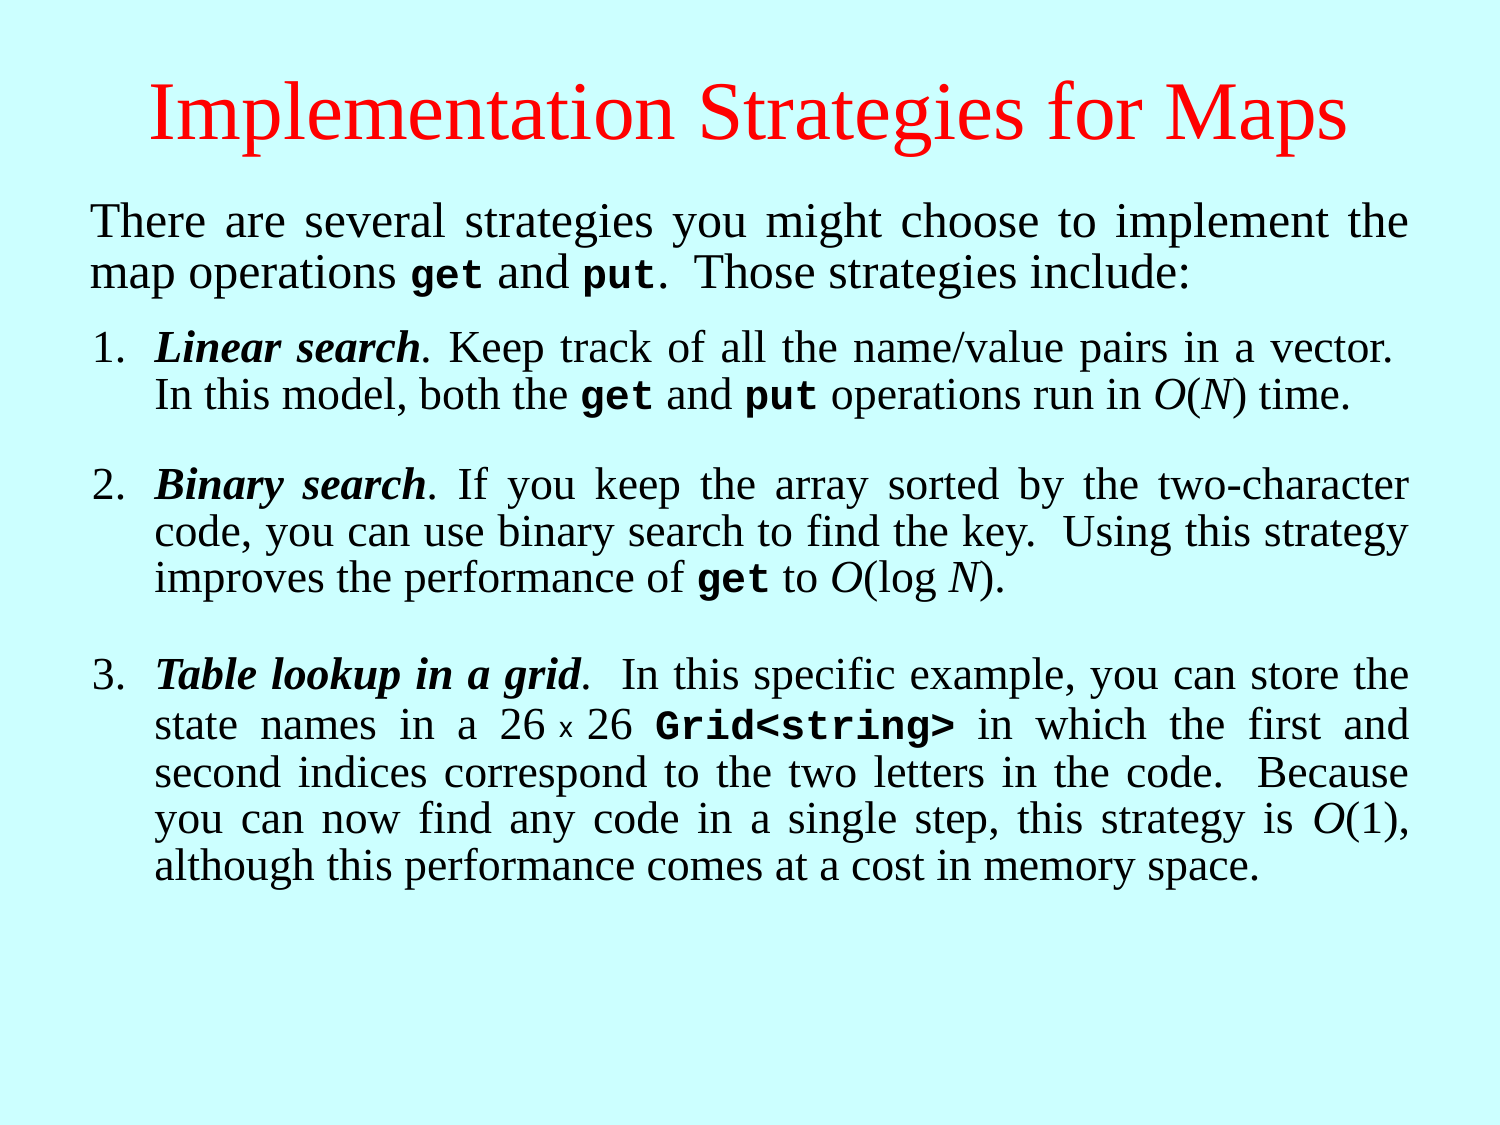

# Implementation Strategies for Maps
There are several strategies you might choose to implement the map operations get and put.  Those strategies include:
1.
Linear search. Keep track of all the name/value pairs in a vector.  In this model, both the get and put operations run in O(N) time.
2.
Binary search. If you keep the array sorted by the two-character code, you can use binary search to find the key.  Using this strategy improves the performance of get to O(log N).
3.
Table lookup in a grid.  In this specific example, you can store the state names in a 26 x 26 Grid<string> in which the first and second indices correspond to the two letters in the code.  Because you can now find any code in a single step, this strategy is O(1), although this performance comes at a cost in memory space.